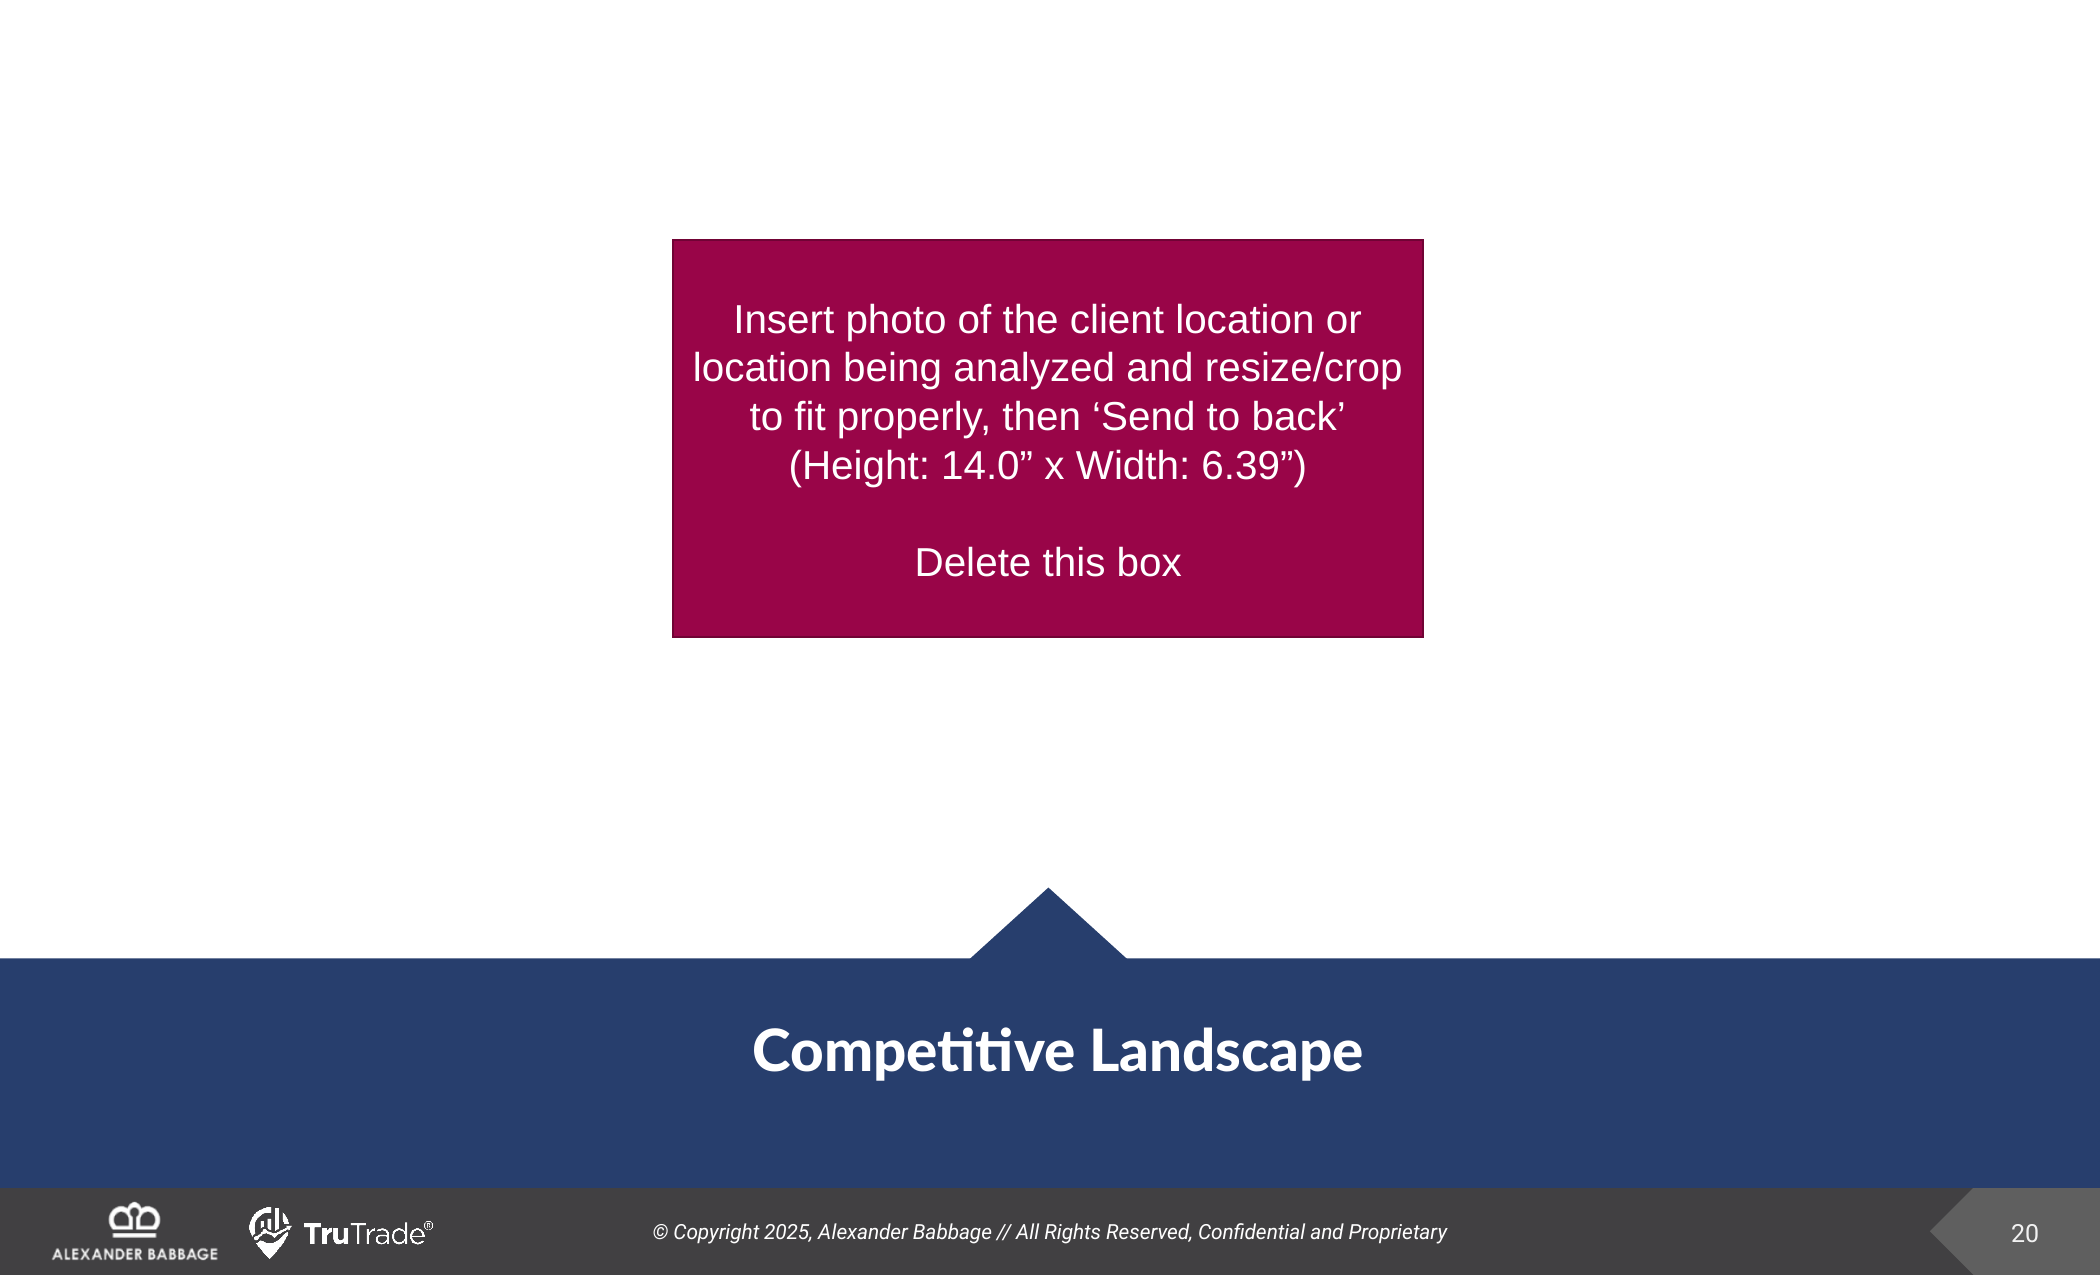

Insert photo of the client location or location being analyzed and resize/crop to fit properly, then ‘Send to back’
(Height: 14.0” x Width: 6.39”)

Delete this box
# Competitive Landscape

20